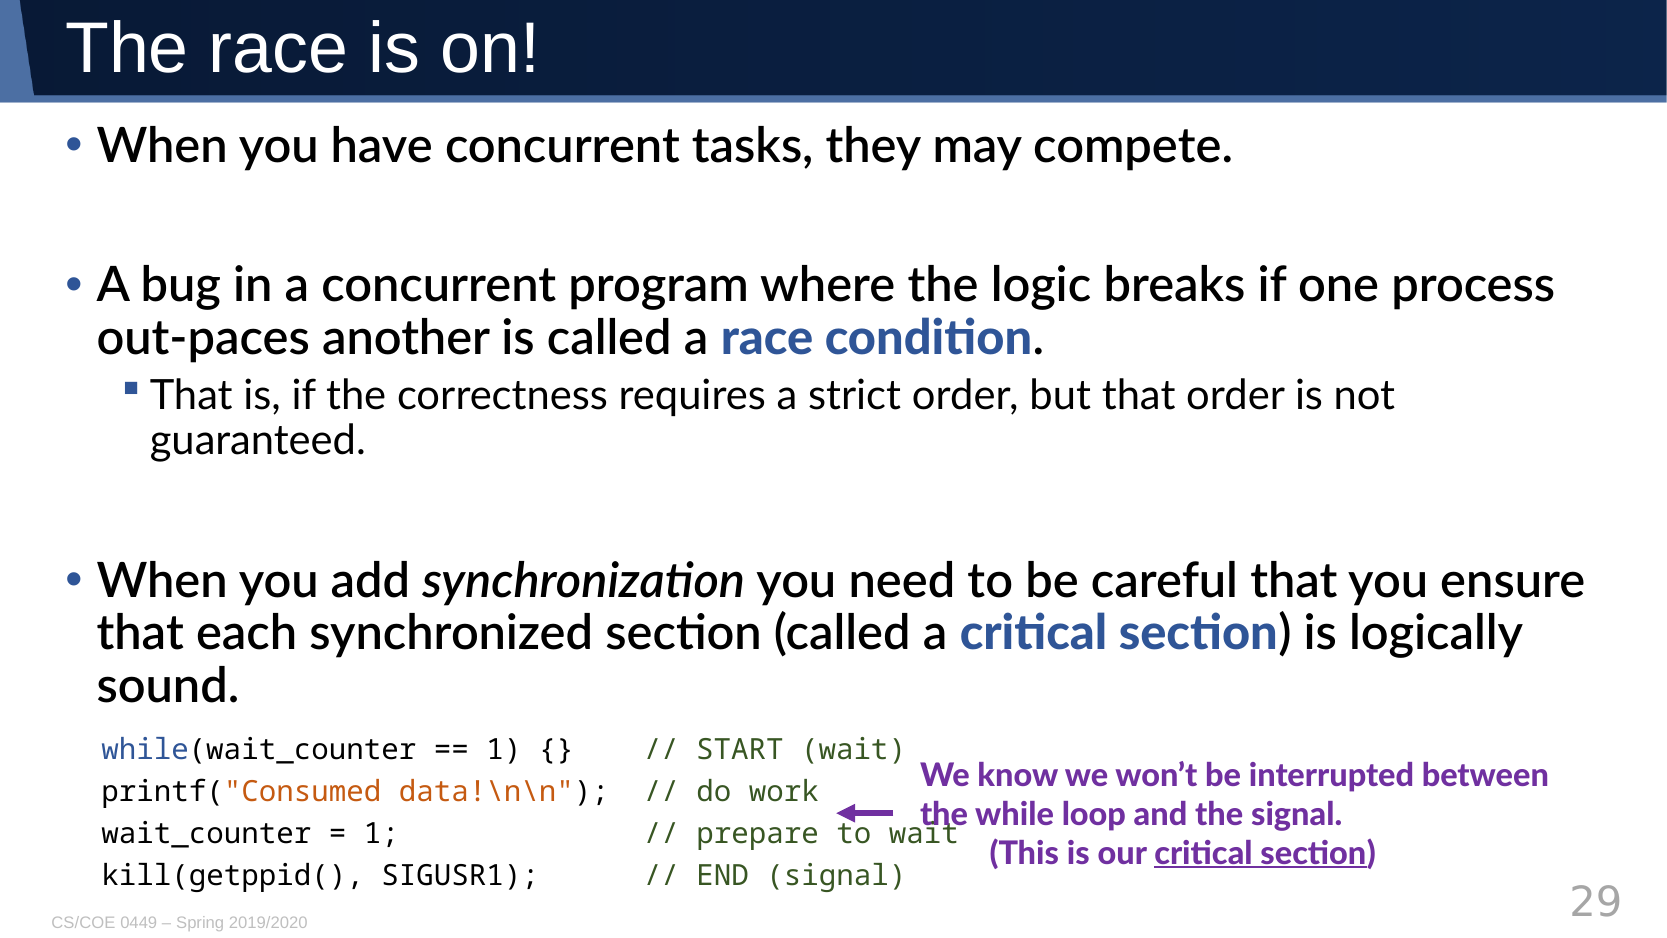

# The race is on!
When you have concurrent tasks, they may compete.

A bug in a concurrent program where the logic breaks if one process out-paces another is called a race condition.
That is, if the correctness requires a strict order, but that order is not guaranteed.

When you add synchronization you need to be careful that you ensure that each synchronized section (called a critical section) is logically sound.
while(wait_counter == 1) {}    // START (wait)
printf("Consumed data!\n\n");  // do work
wait_counter = 1;              // prepare to wait
kill(getppid(), SIGUSR1);      // END (signal)
We know we won’t be interrupted between the while loop and the signal.
         (This is our critical section)
CS/COE 0449 – Spring 2019/2020